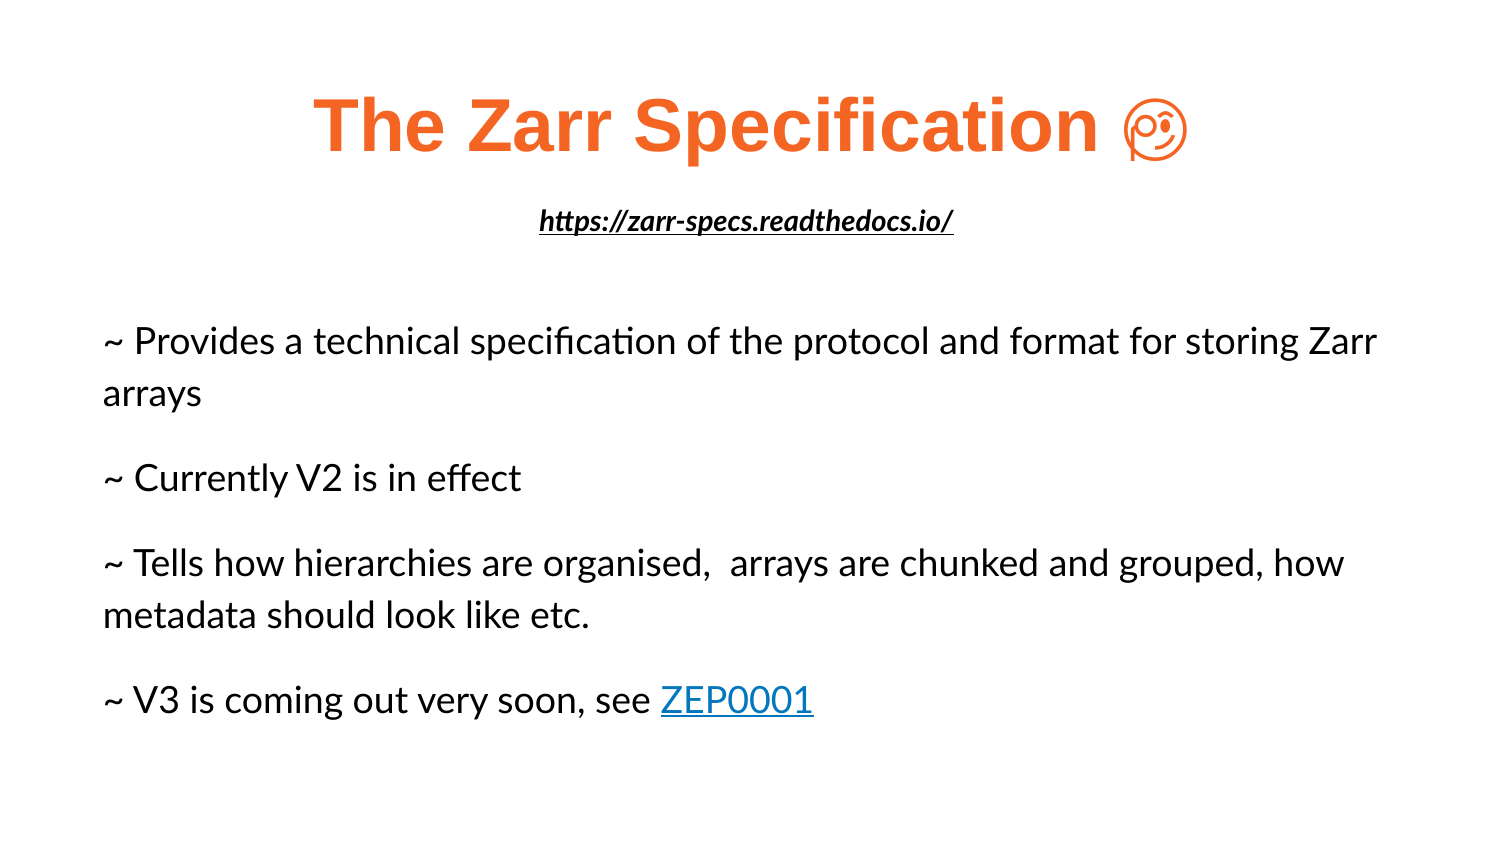

The Zarr Specification 🧐
https://zarr-specs.readthedocs.io/
~ Provides a technical specification of the protocol and format for storing Zarr arrays
~ Currently V2 is in effect
~ Tells how hierarchies are organised,  arrays are chunked and grouped, how metadata should look like etc.
~ V3 is coming out very soon, see ZEP0001